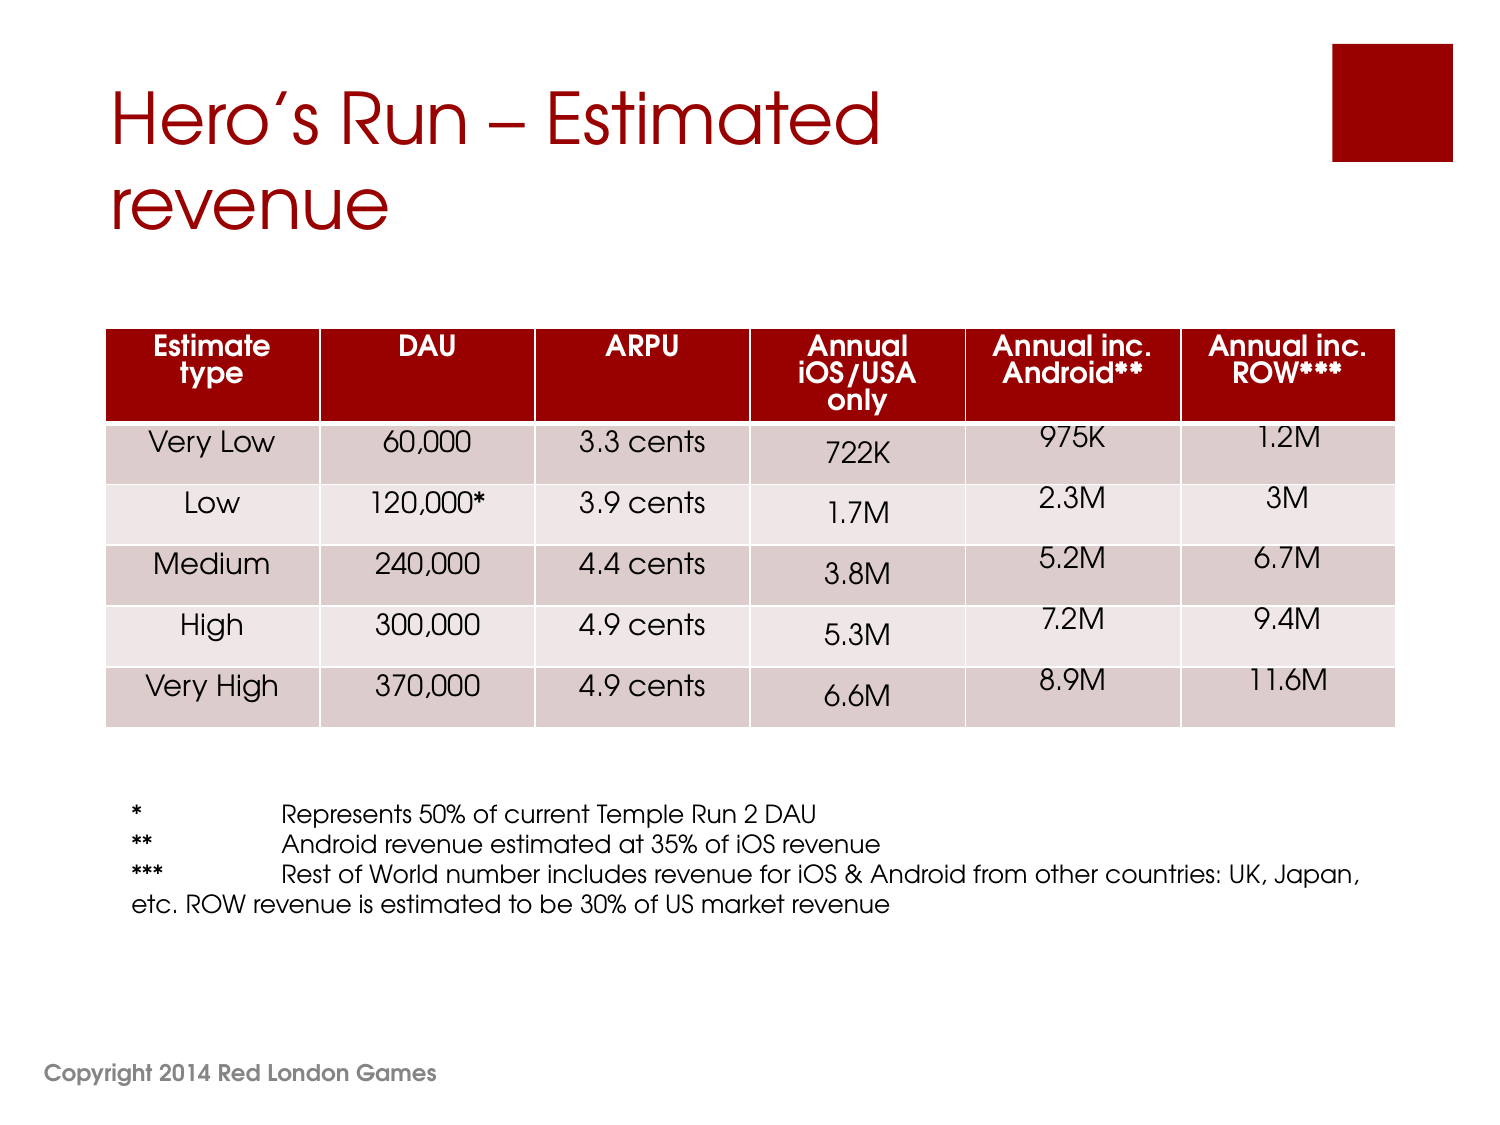

# Hero’s Run – Estimated revenue
| Estimate type | DAU | ARPU | Annual iOS/USA only | Annual inc. Android\*\* | Annual inc. ROW\*\*\* |
| --- | --- | --- | --- | --- | --- |
| Very Low | 60,000 | 3.3 cents | 722K | 975K | 1.2M |
| Low | 120,000\* | 3.9 cents | 1.7M | 2.3M | 3M |
| Medium | 240,000 | 4.4 cents | 3.8M | 5.2M | 6.7M |
| High | 300,000 | 4.9 cents | 5.3M | 7.2M | 9.4M |
| Very High | 370,000 | 4.9 cents | 6.6M | 8.9M | 11.6M |
*	Represents 50% of current Temple Run 2 DAU
**	Android revenue estimated at 35% of iOS revenue
***	Rest of World number includes revenue for iOS & Android from other countries: UK, Japan, etc. ROW revenue is estimated to be 30% of US market revenue
Copyright 2014 Red London Games